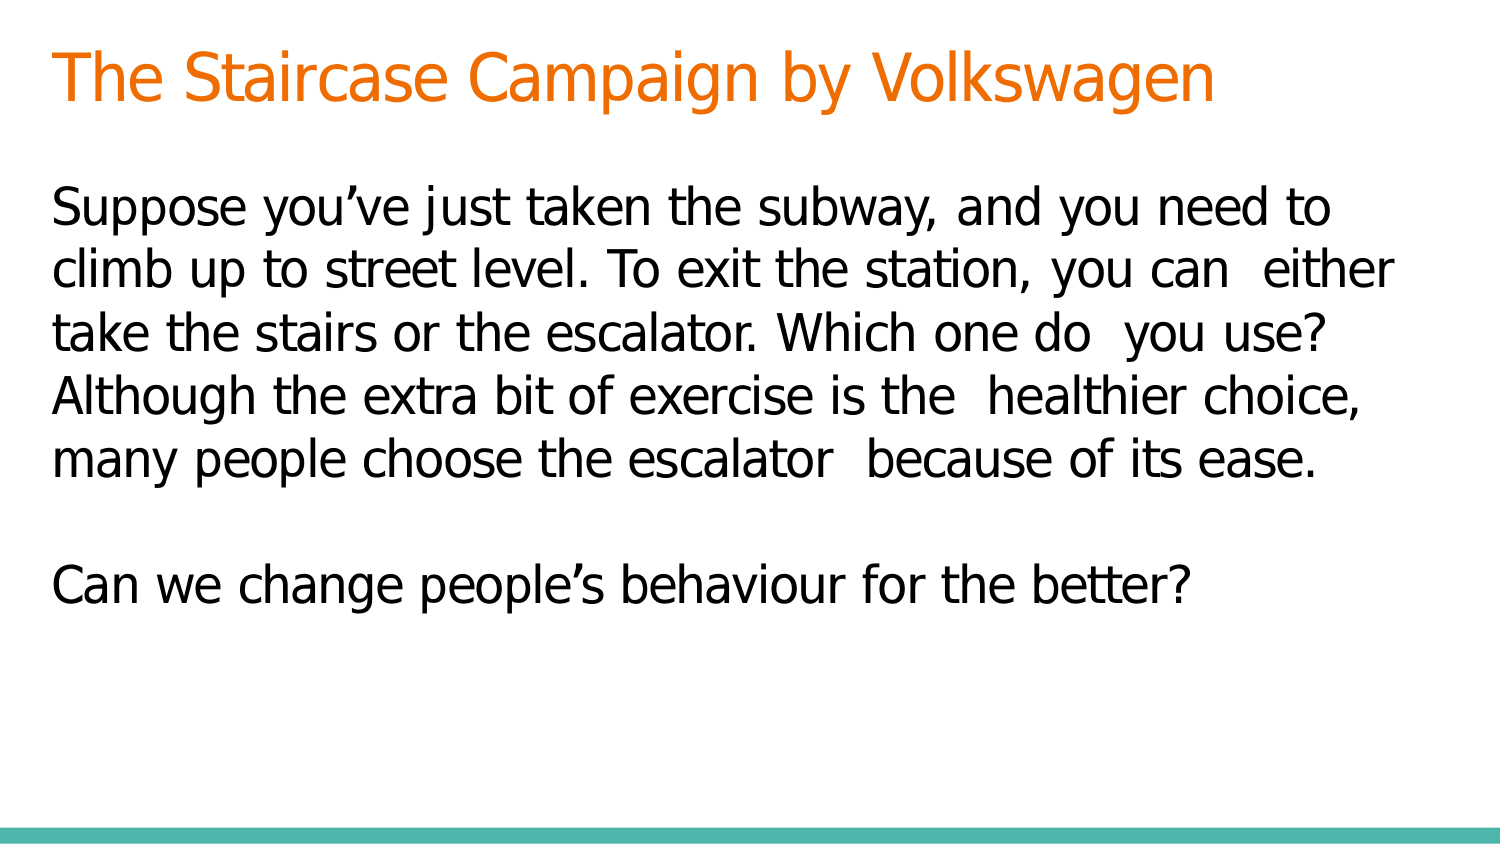

# The Staircase Campaign by Volkswagen
Suppose you’ve just taken the subway, and you need to  climb up to street level. To exit the station, you can  either take the stairs or the escalator. Which one do  you use? Although the extra bit of exercise is the  healthier choice, many people choose the escalator  because of its ease.

Can we change people’s behaviour for the better?